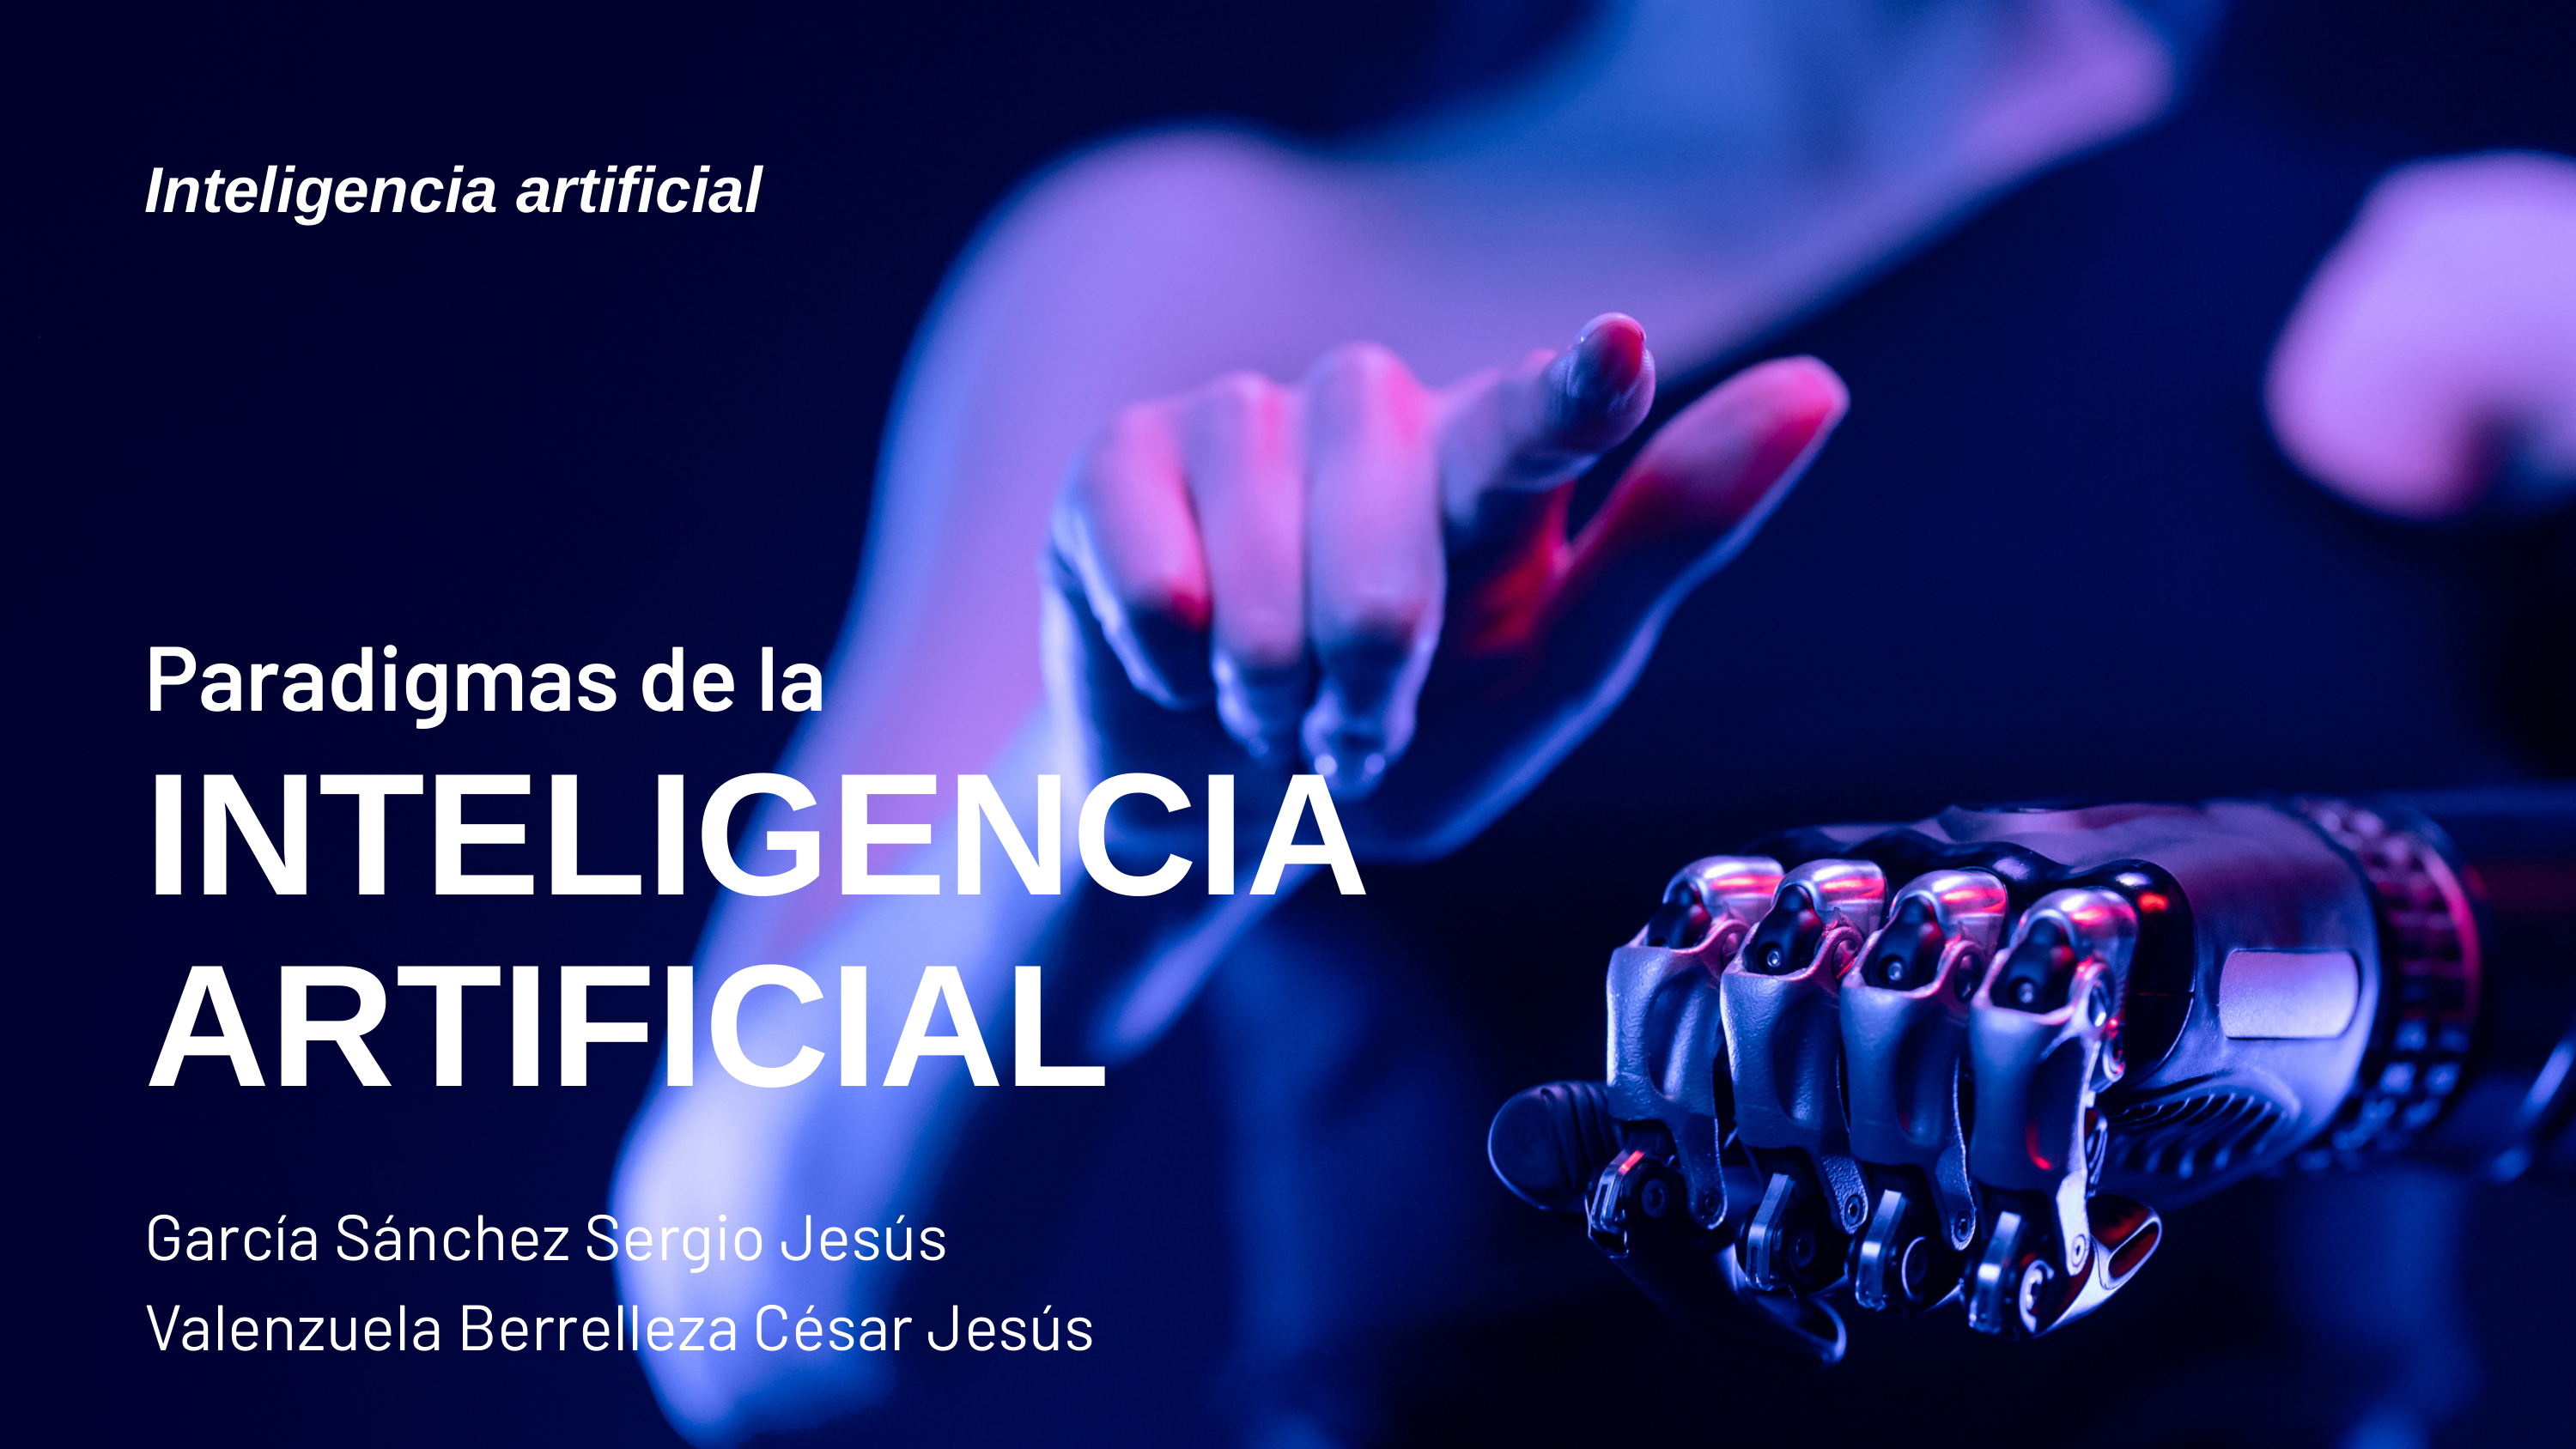

Inteligencia artificial
Paradigmas de la
INTELIGENCIA ARTIFICIAL
García Sánchez Sergio Jesús
Valenzuela Berrelleza César Jesús